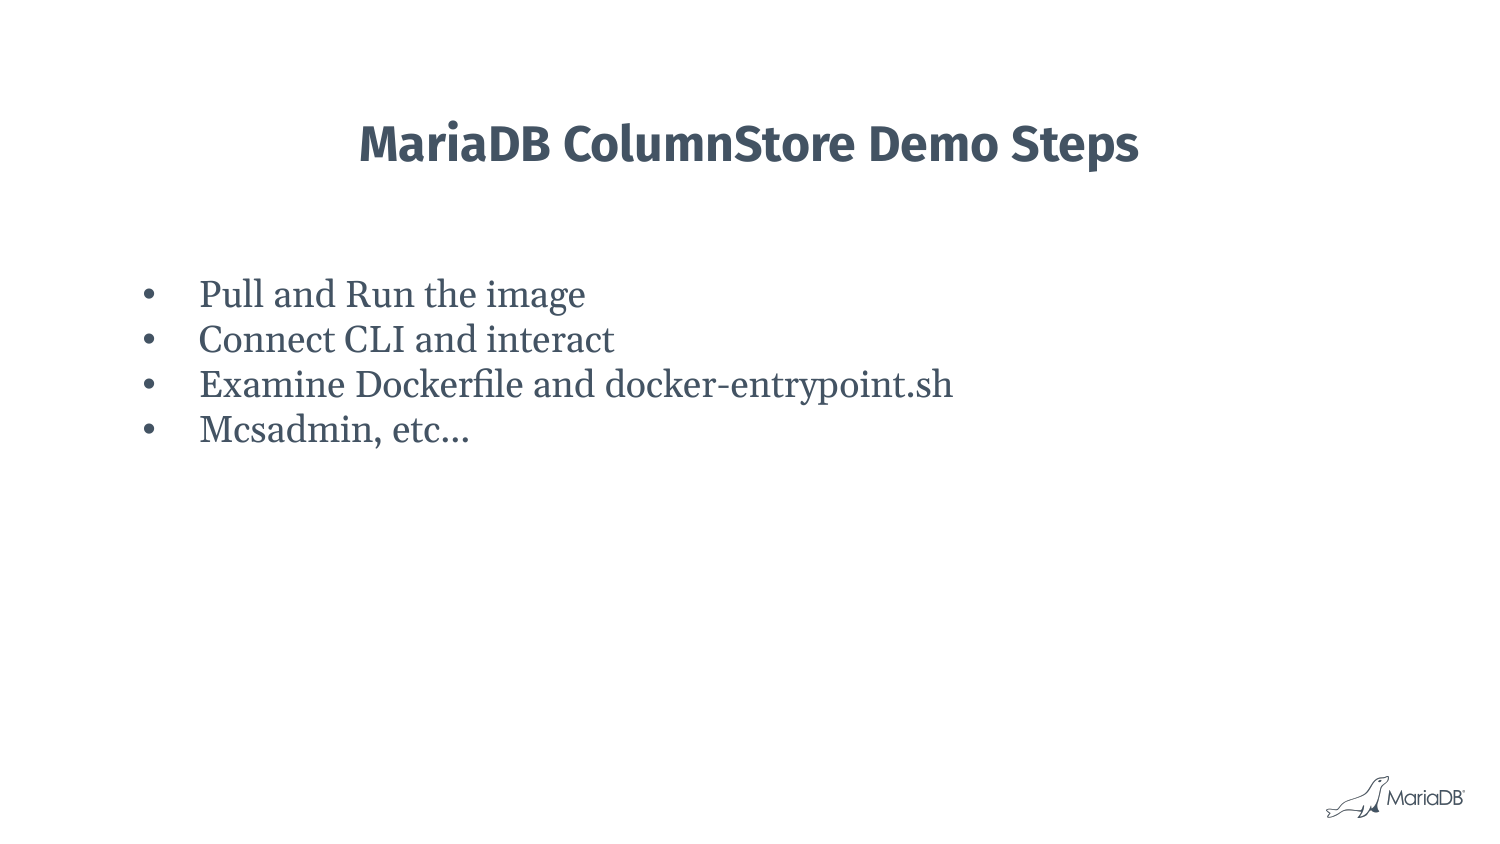

# MariaDB ColumnStore Demo Steps

Pull and Run the image
Connect CLI and interact
Examine Dockerfile and docker-entrypoint.sh
Mcsadmin, etc...